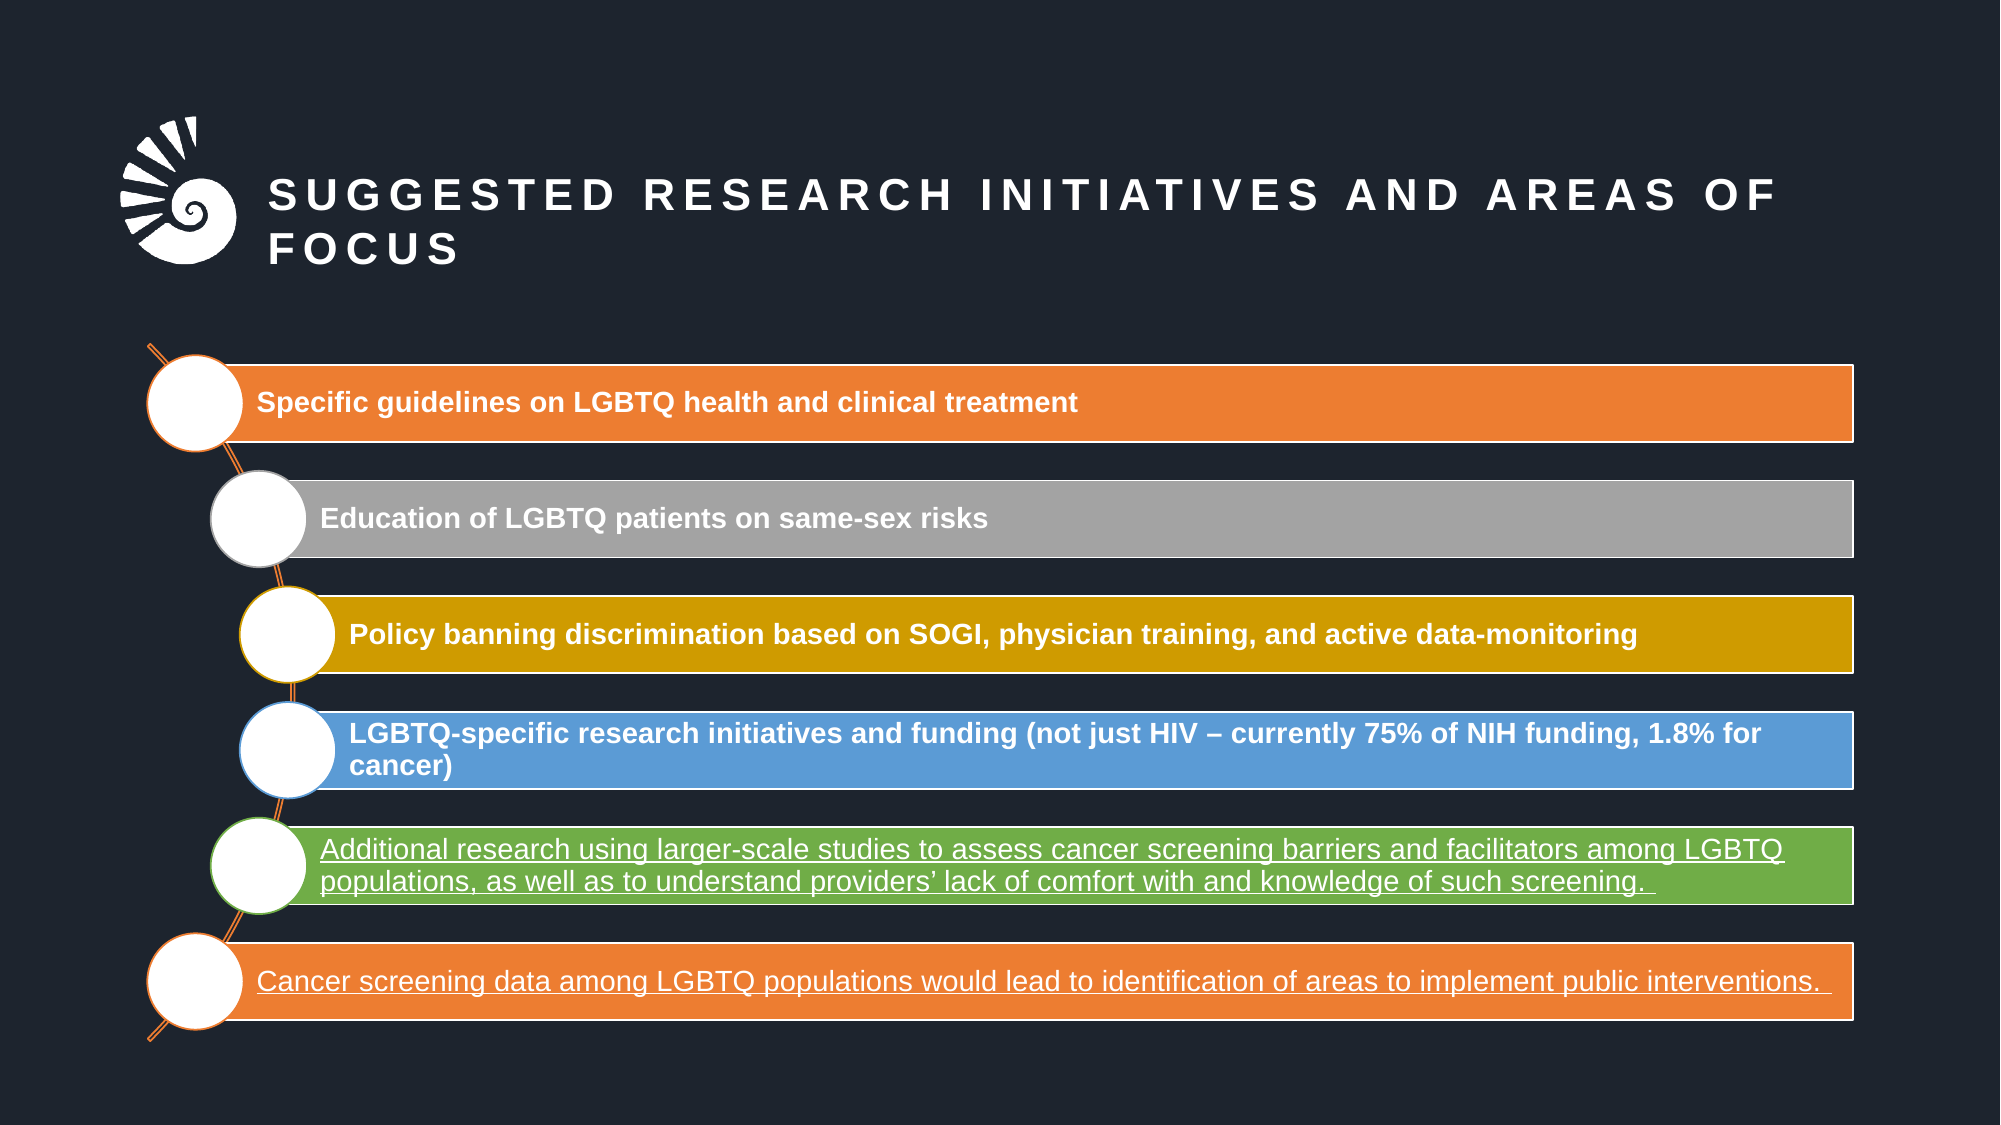

# Suggested Research Initiatives and Areas of Focus
Specific guidelines on LGBTQ health and clinical treatment
Education of LGBTQ patients on same-sex risks
Policy banning discrimination based on SOGI, physician training, and active data-monitoring
LGBTQ-specific research initiatives and funding (not just HIV – currently 75% of NIH funding, 1.8% for cancer)
Additional research using larger-scale studies to assess cancer screening barriers and facilitators among LGBTQ populations, as well as to understand providers’ lack of comfort with and knowledge of such screening.
Cancer screening data among LGBTQ populations would lead to identification of areas to implement public interventions.